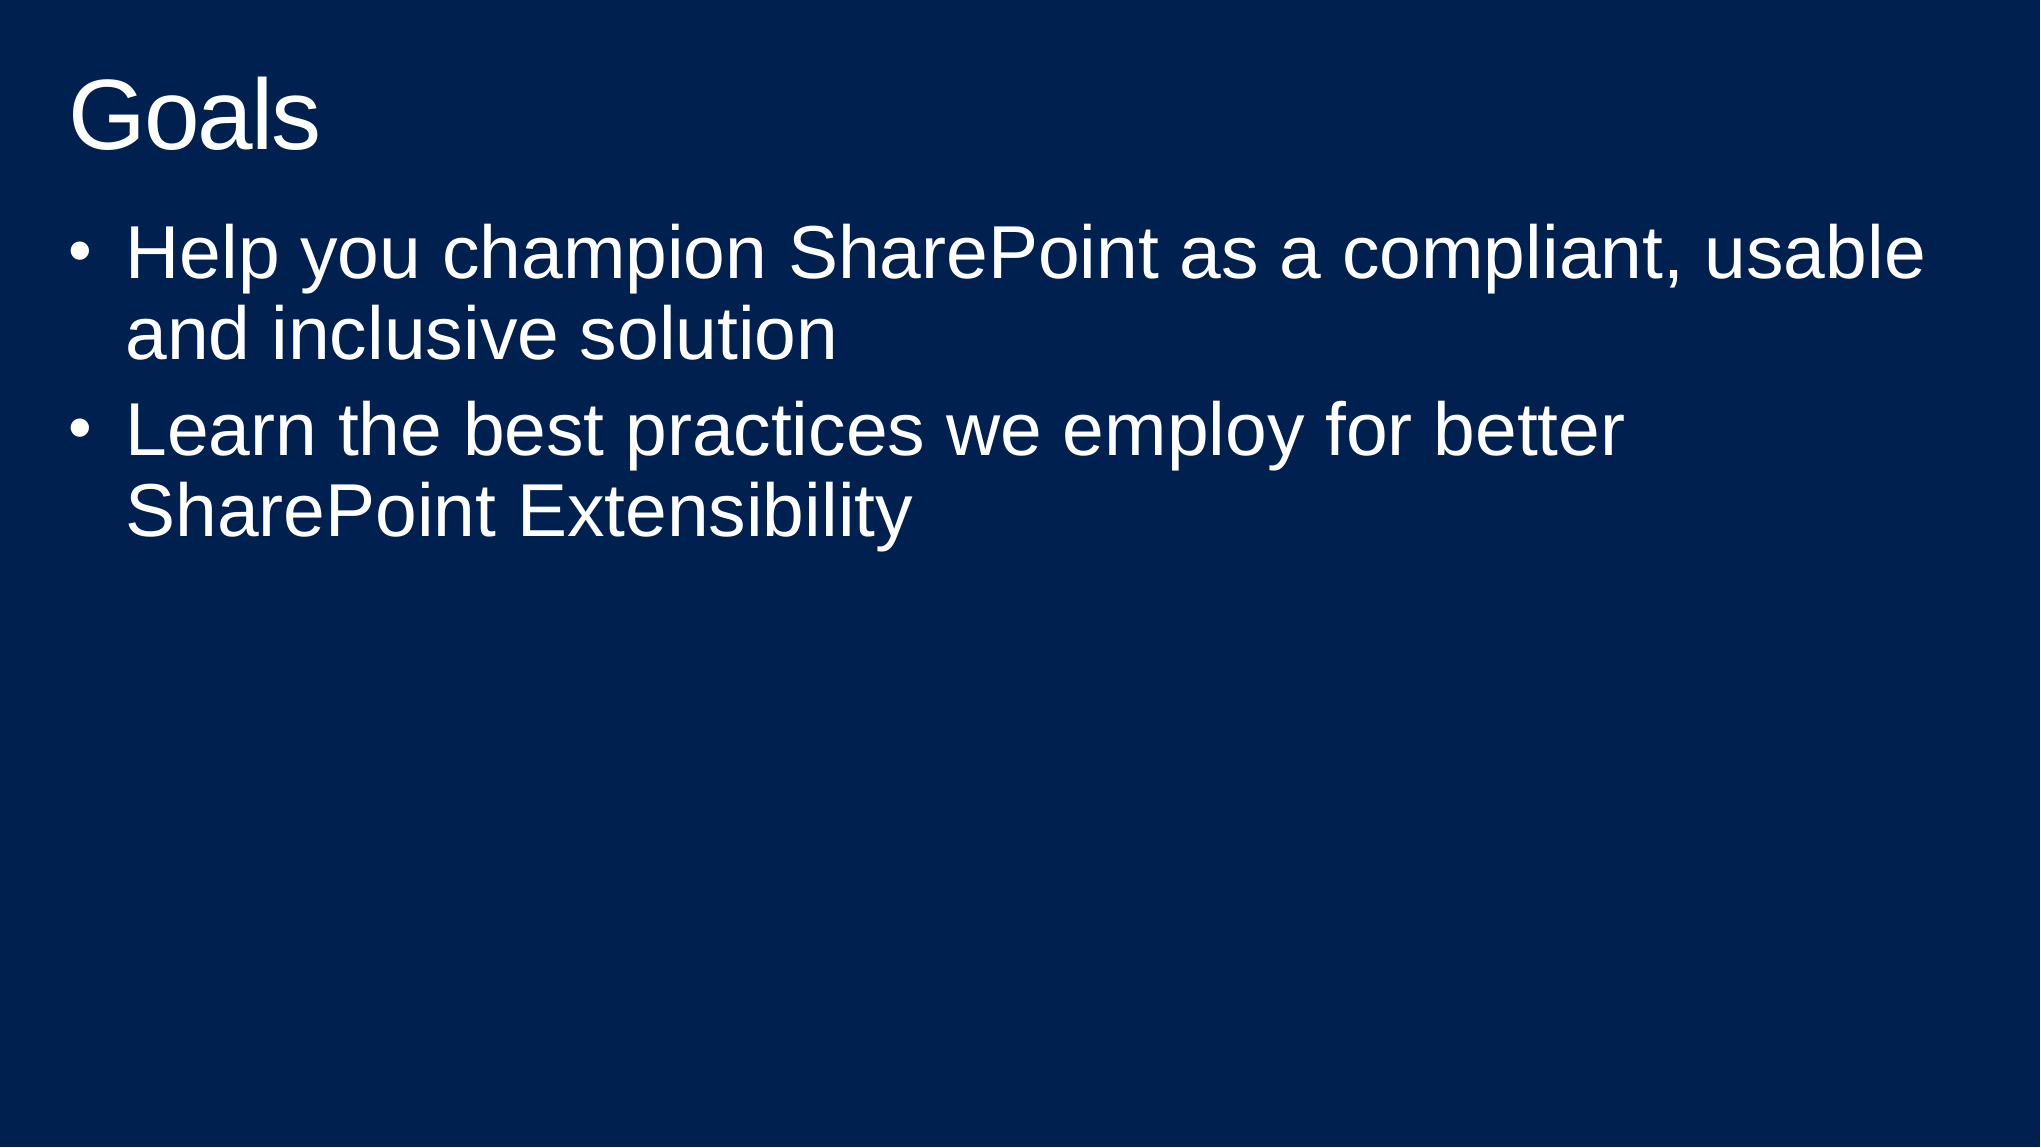

# Goals
Help you champion SharePoint as a compliant, usable and inclusive solution
Learn the best practices we employ for better SharePoint Extensibility